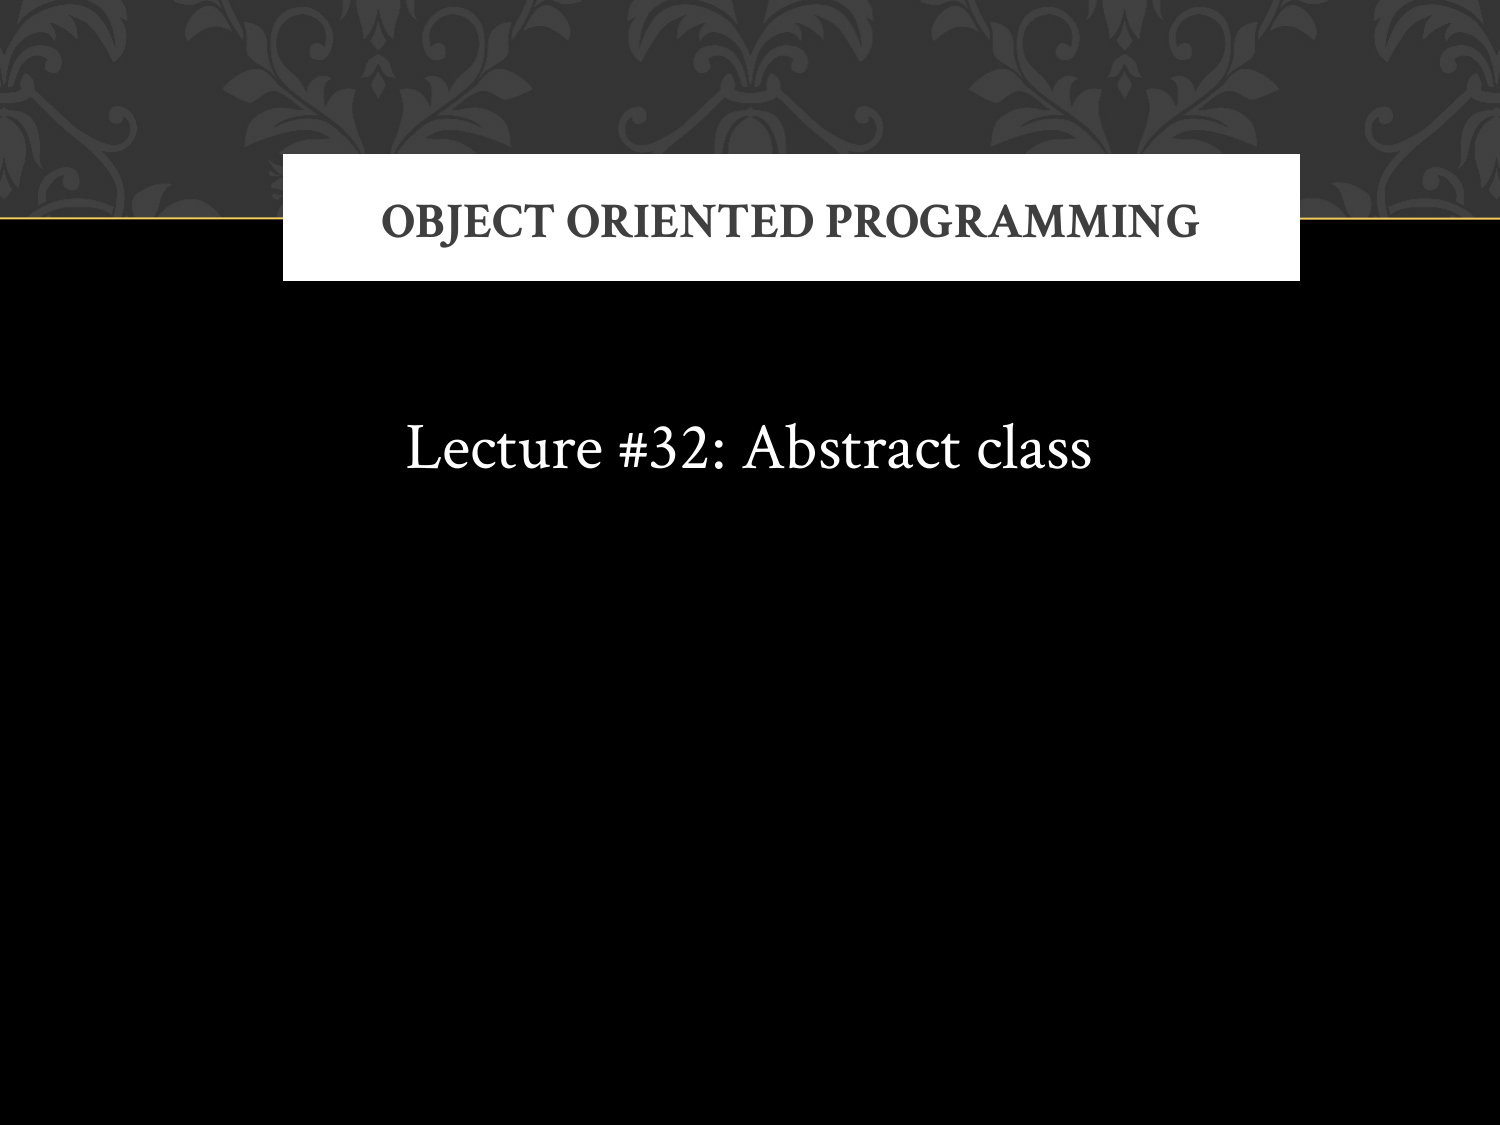

# OBJECT ORIENTED PROGRAMMING

Lecture #32: Abstract class